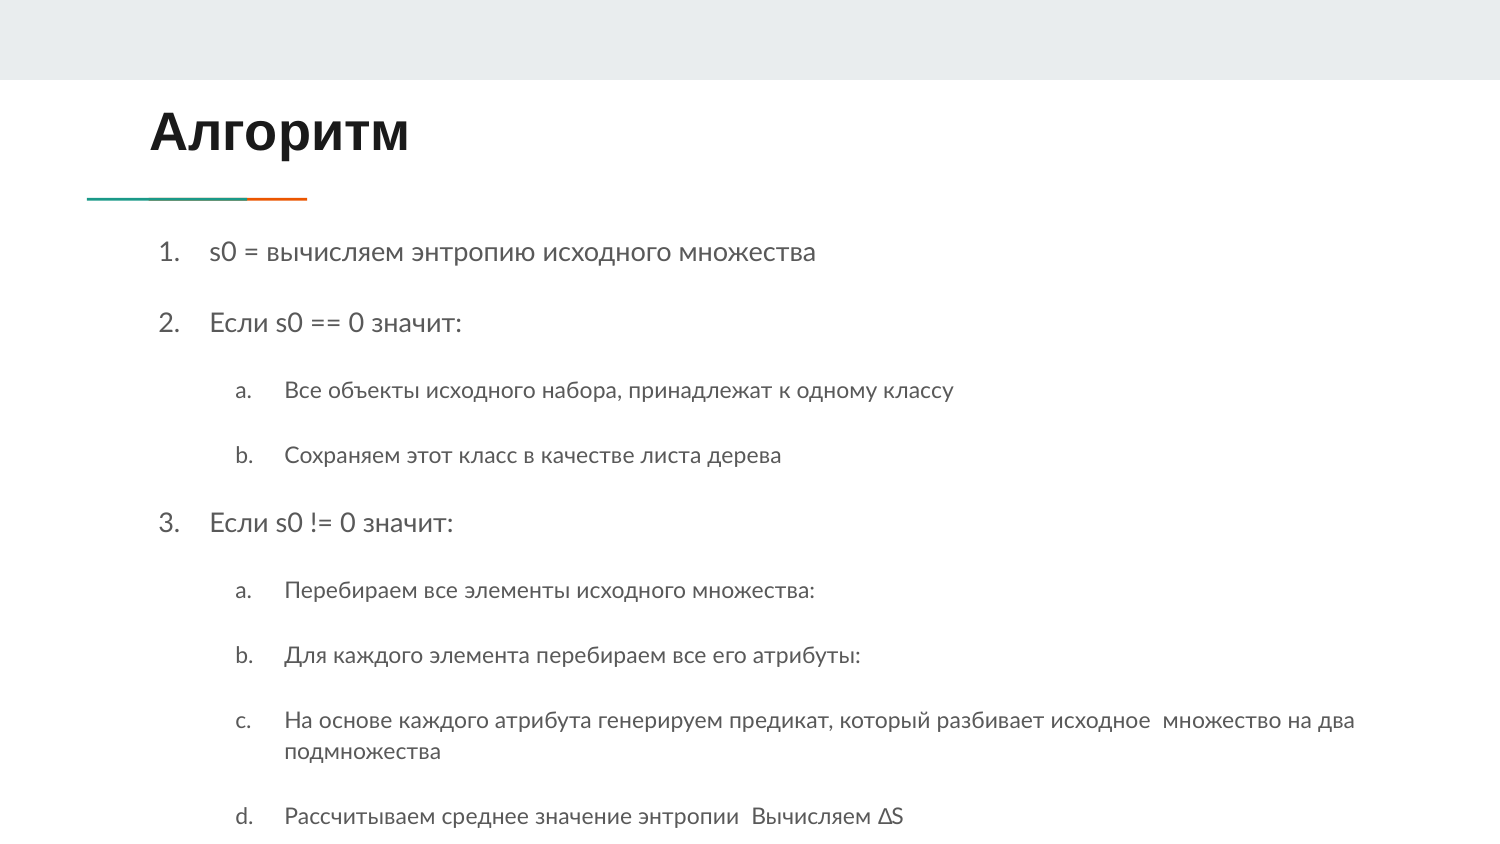

# Алгоритм
s0 = вычисляем энтропию исходного множества
Если s0 == 0 значит:
Все объекты исходного набора, принадлежат к одному классу
Сохраняем этот класс в качестве листа дерева
Если s0 != 0 значит:
Перебираем все элементы исходного множества:
Для каждого элемента перебираем все его атрибуты:
На основе каждого атрибута генерируем предикат, который разбивает исходное  множество на два подмножества
Рассчитываем среднее значение энтропии  Вычисляем ∆S
Нас интересует предикат, с наибольшим значением ∆S
Найденный предикат является частью дерева принятия решений, сохраняем его
Разбиваем исходное множество на подмножества, согласно предикату
Повторяем данную процедуру рекурсивно для каждого подмножества